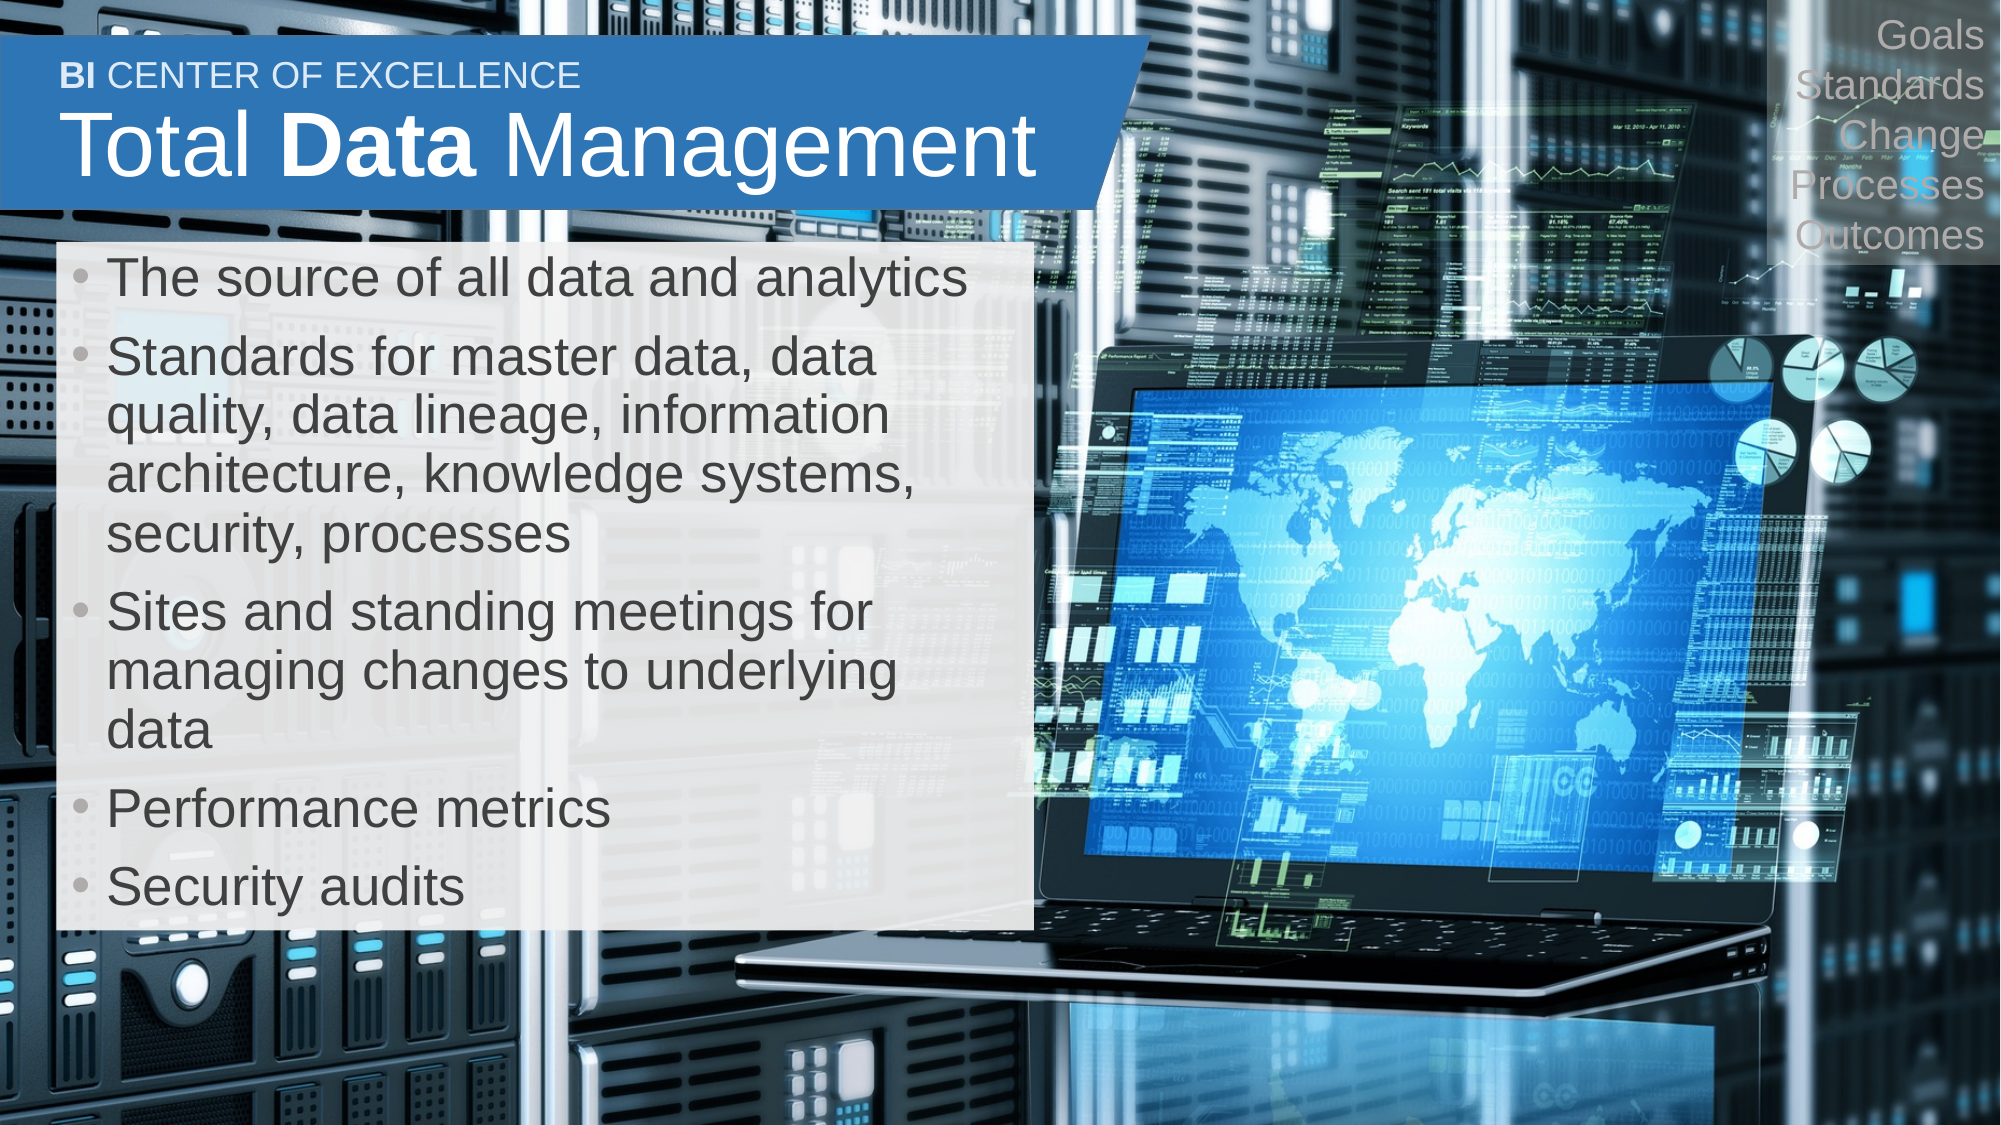

Goals
Standards
Change
Processes
Outcomes

# BI CENTER OF EXCELLENCE Total Data Management
The source of all data and analytics
Standards for master data, data quality, data lineage, information architecture, knowledge systems, security, processes
Sites and standing meetings for managing changes to underlying data
Performance metrics
Security audits